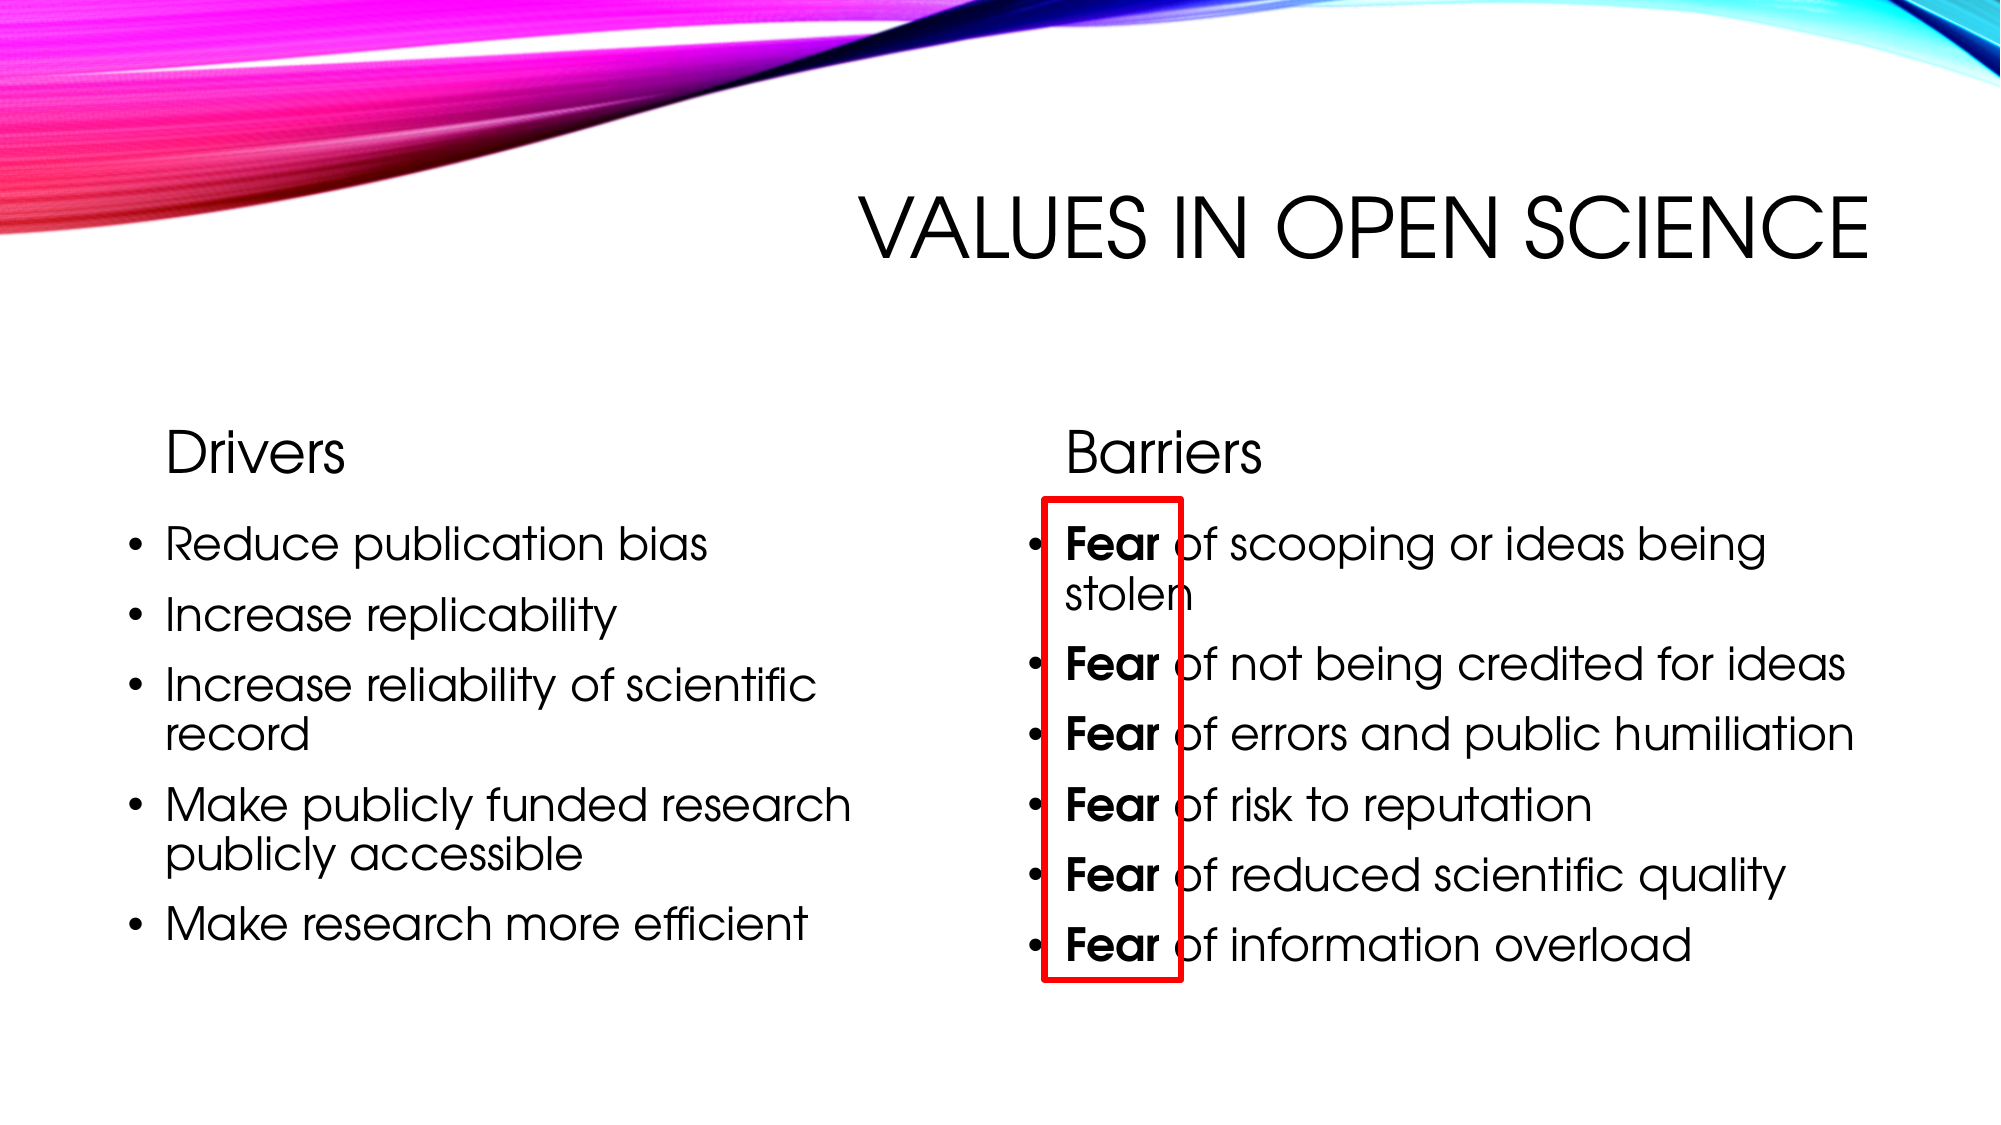

# Values in open science
Drivers
Barriers

Reduce publication bias
Increase replicability
Increase reliability of scientific record
Make publicly funded research publicly accessible
Make research more efficient
Fear of scooping or ideas being stolen
Fear of not being credited for ideas
Fear of errors and public humiliation
Fear of risk to reputation
Fear of reduced scientific quality
Fear of information overload